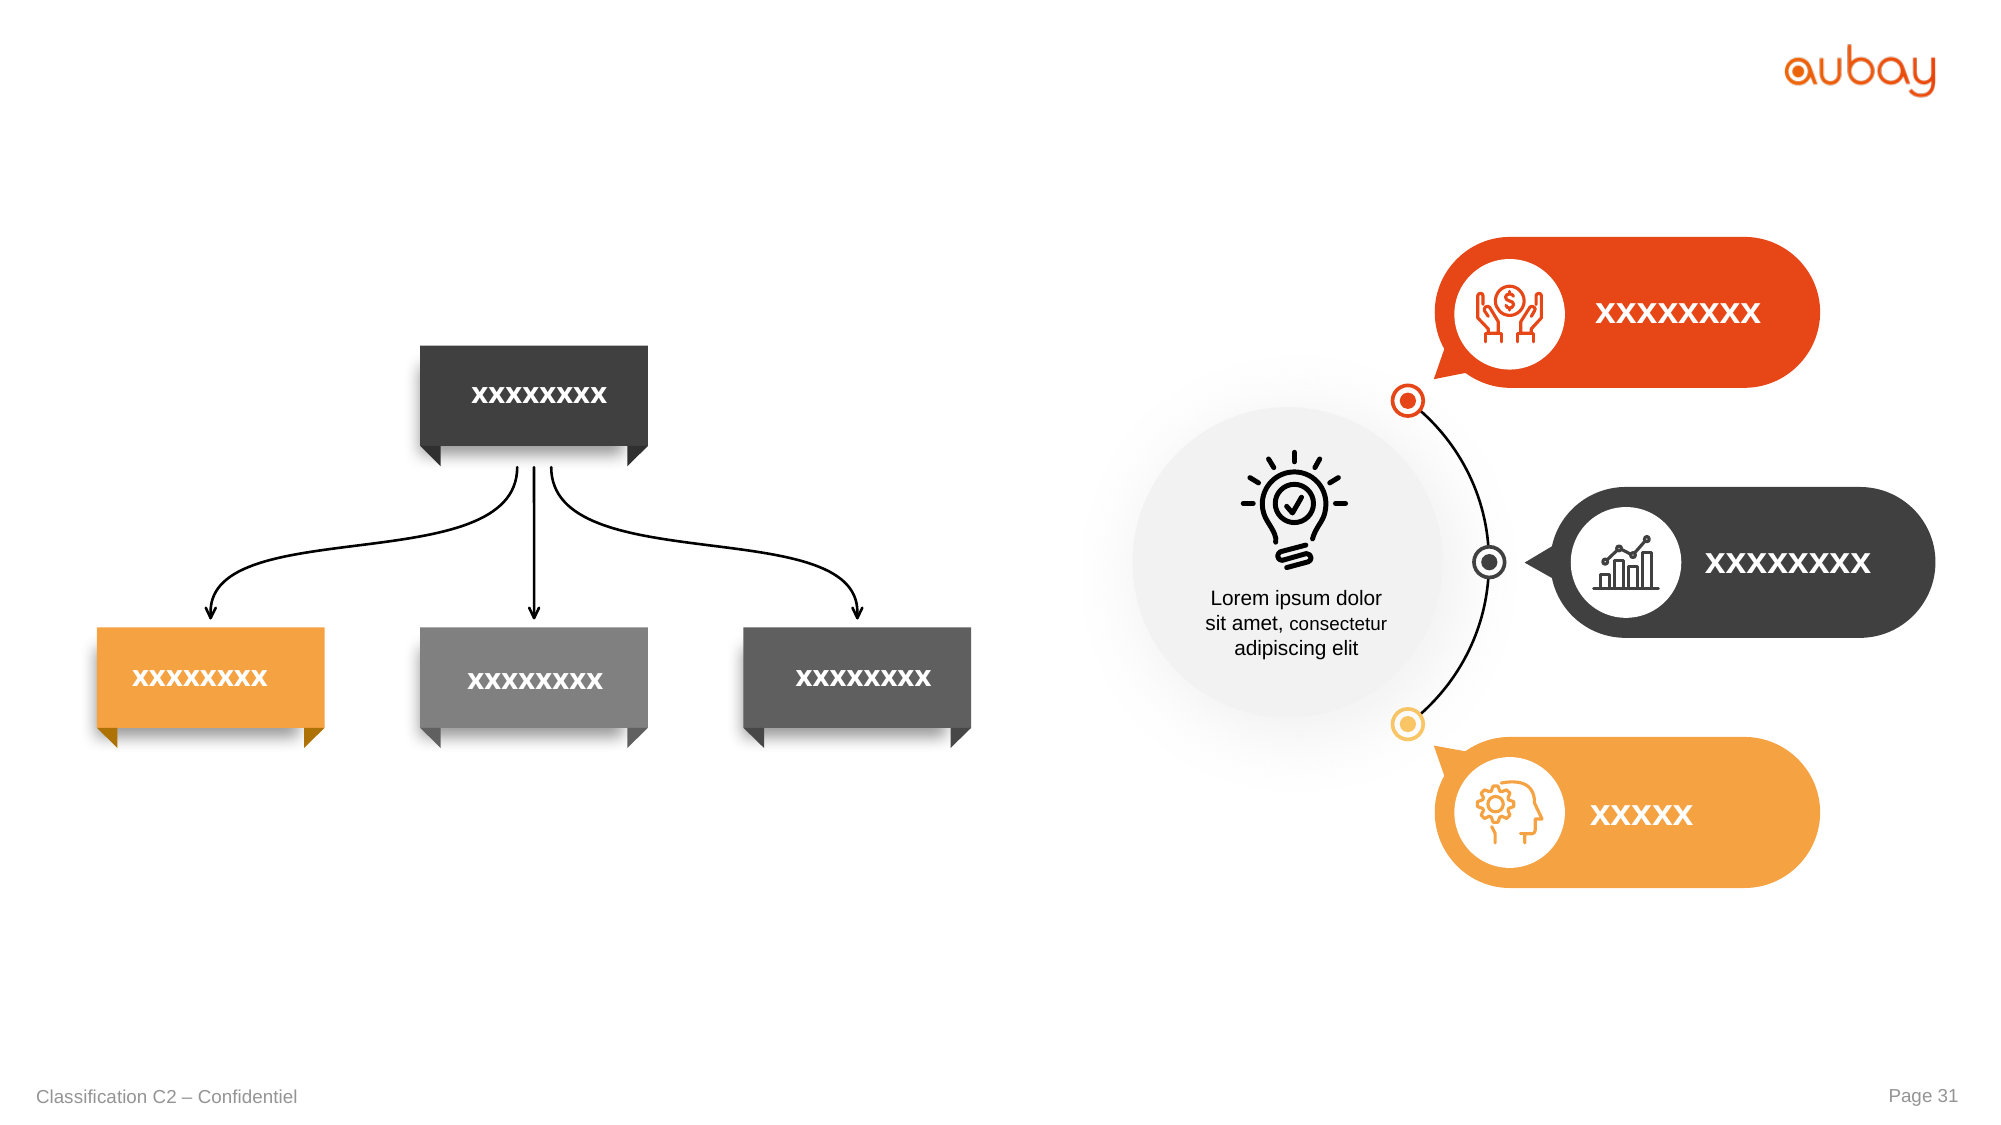

xxxxxxxx

xxxxxxxx

Lorem ipsum dolor sit amet, consectetur adipiscing elit

xxxxx

xxxxxxxx

xxxxxxxx
xxxxxxxx
xxxxxxxx